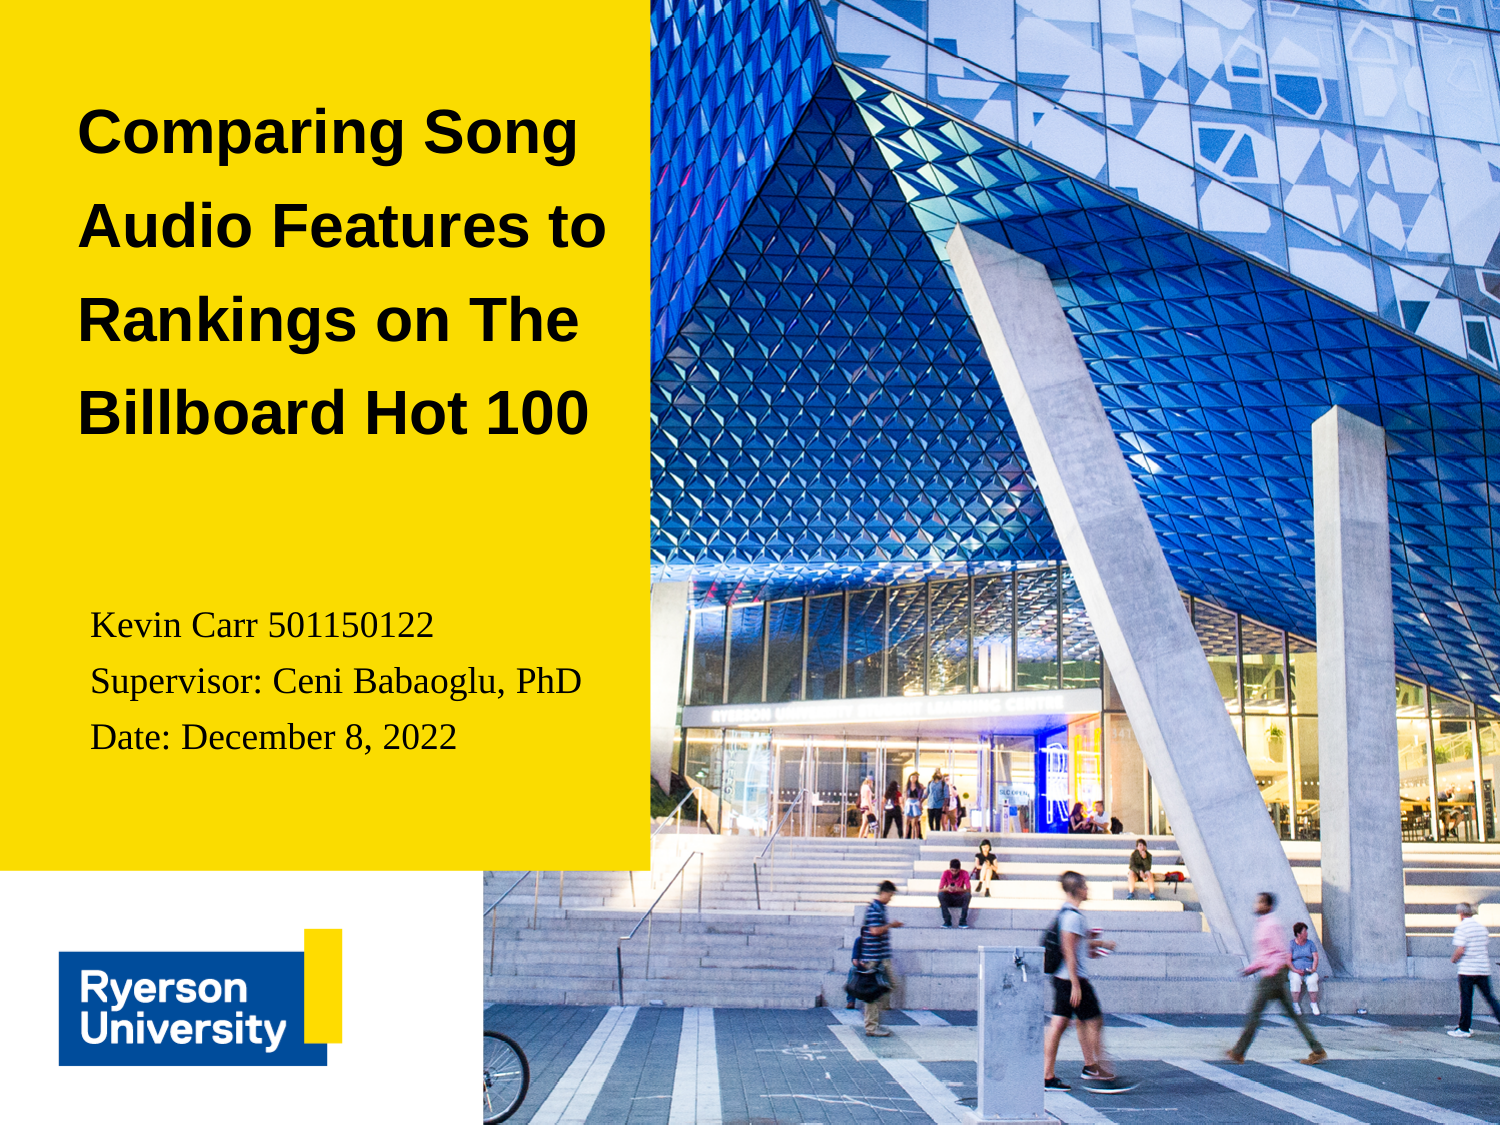

# Comparing Song Audio Features to Rankings on The Billboard Hot 100
Kevin Carr 501150122
Supervisor: Ceni Babaoglu, PhD
Date: December 8, 2022